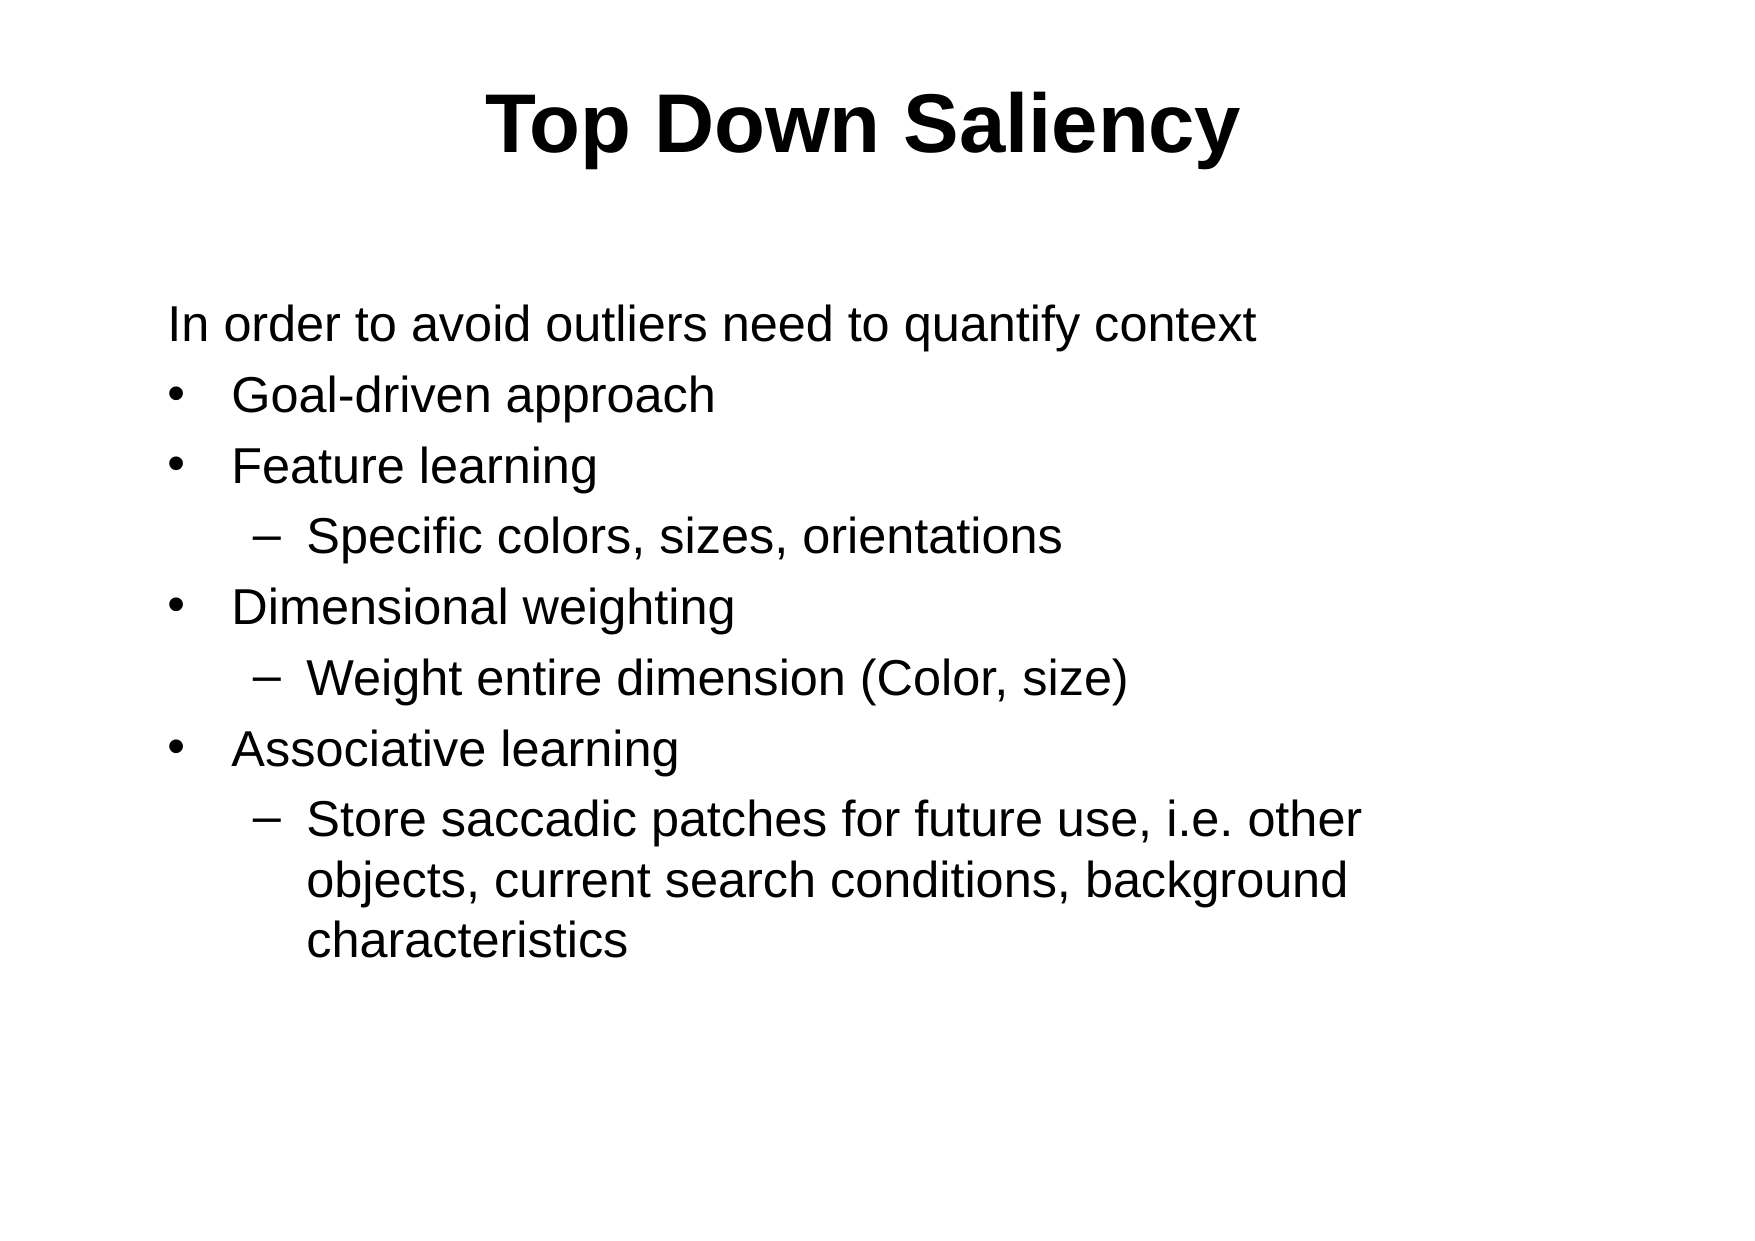

Top Down Saliency
In order to avoid outliers need to quantify context
Goal-driven approach
Feature learning
Specific colors, sizes, orientations
Dimensional weighting
Weight entire dimension (Color, size)
Associative learning
Store saccadic patches for future use, i.e. other objects, current search conditions, background characteristics